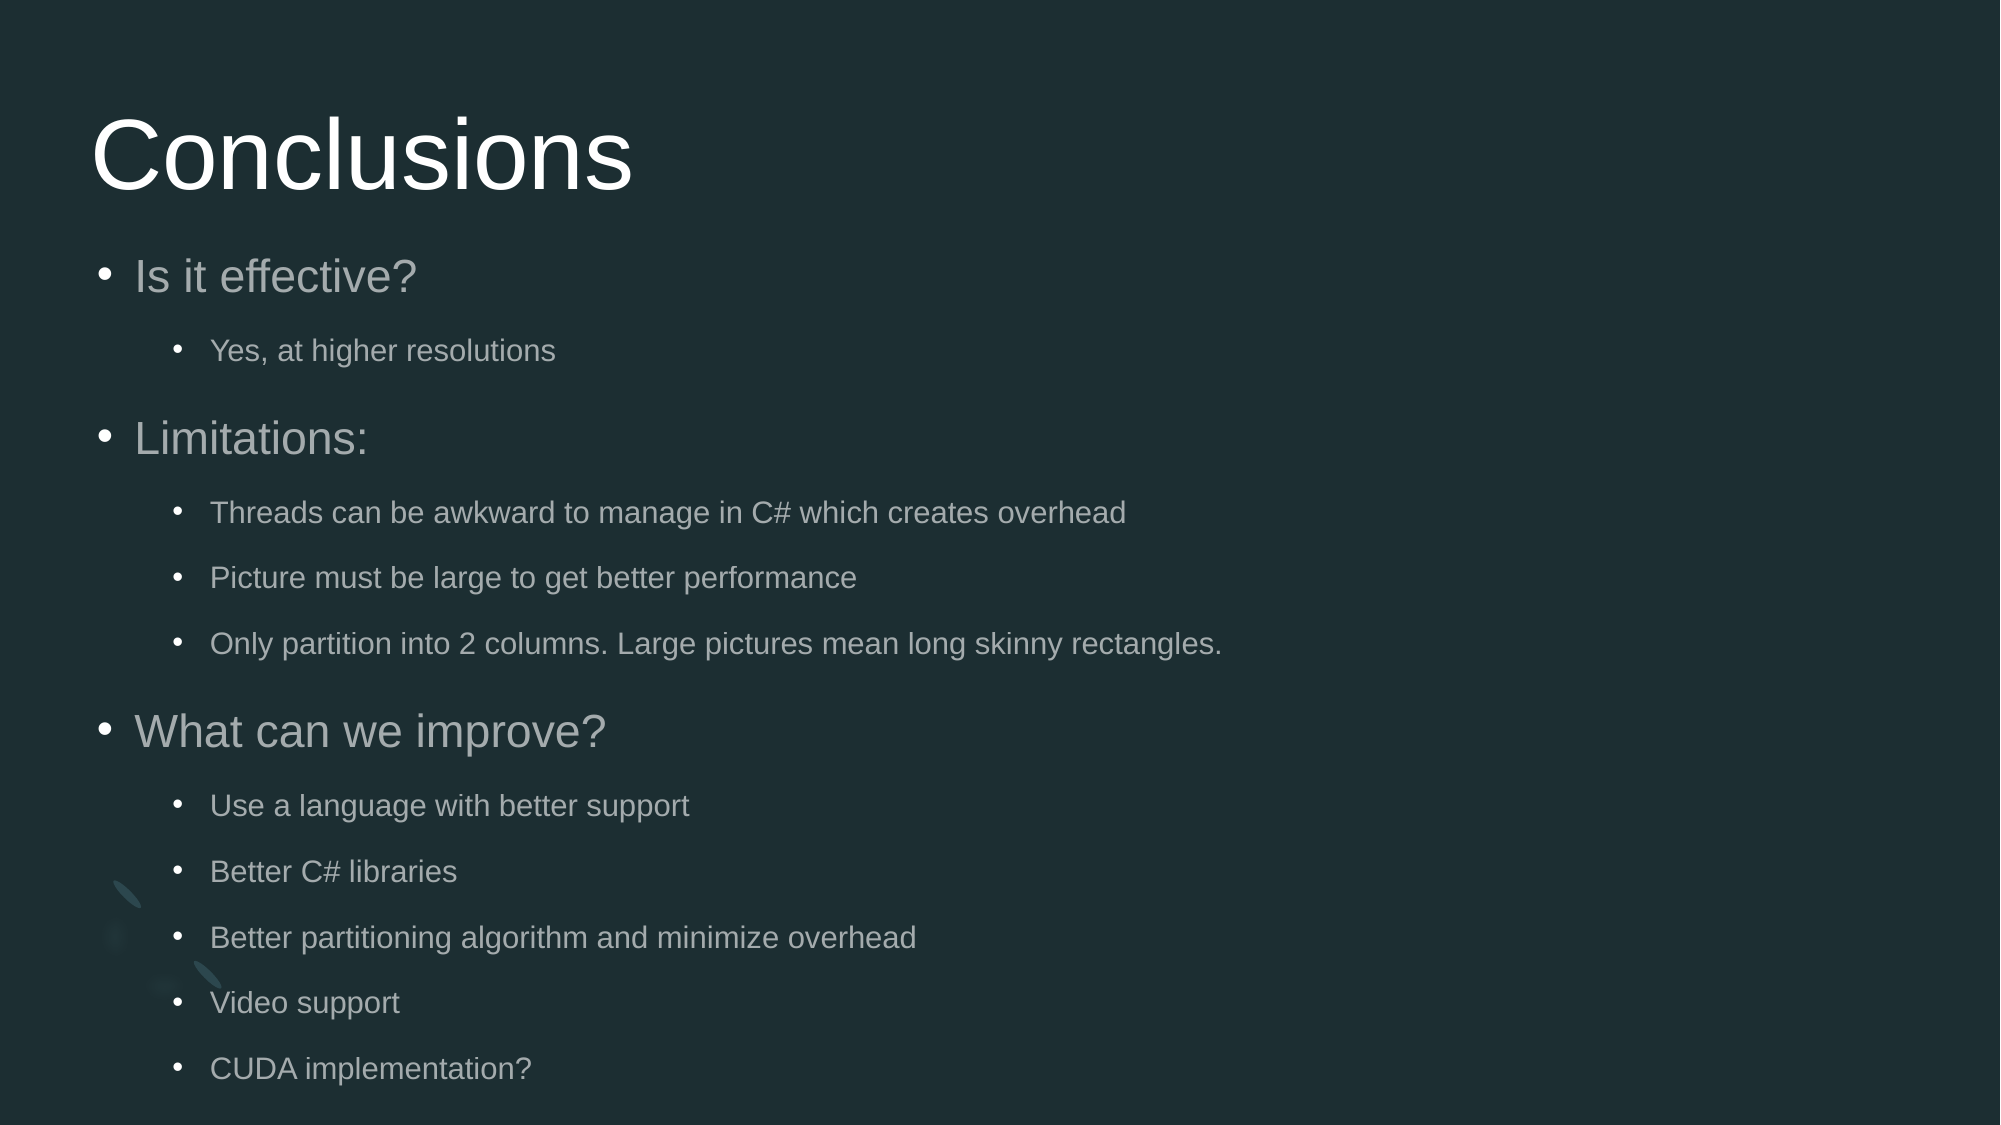

# Conclusions
Is it effective?
Yes, at higher resolutions
Limitations:
Threads can be awkward to manage in C# which creates overhead
Picture must be large to get better performance
Only partition into 2 columns. Large pictures mean long skinny rectangles.
What can we improve?
Use a language with better support
Better C# libraries
Better partitioning algorithm and minimize overhead
Video support
CUDA implementation?